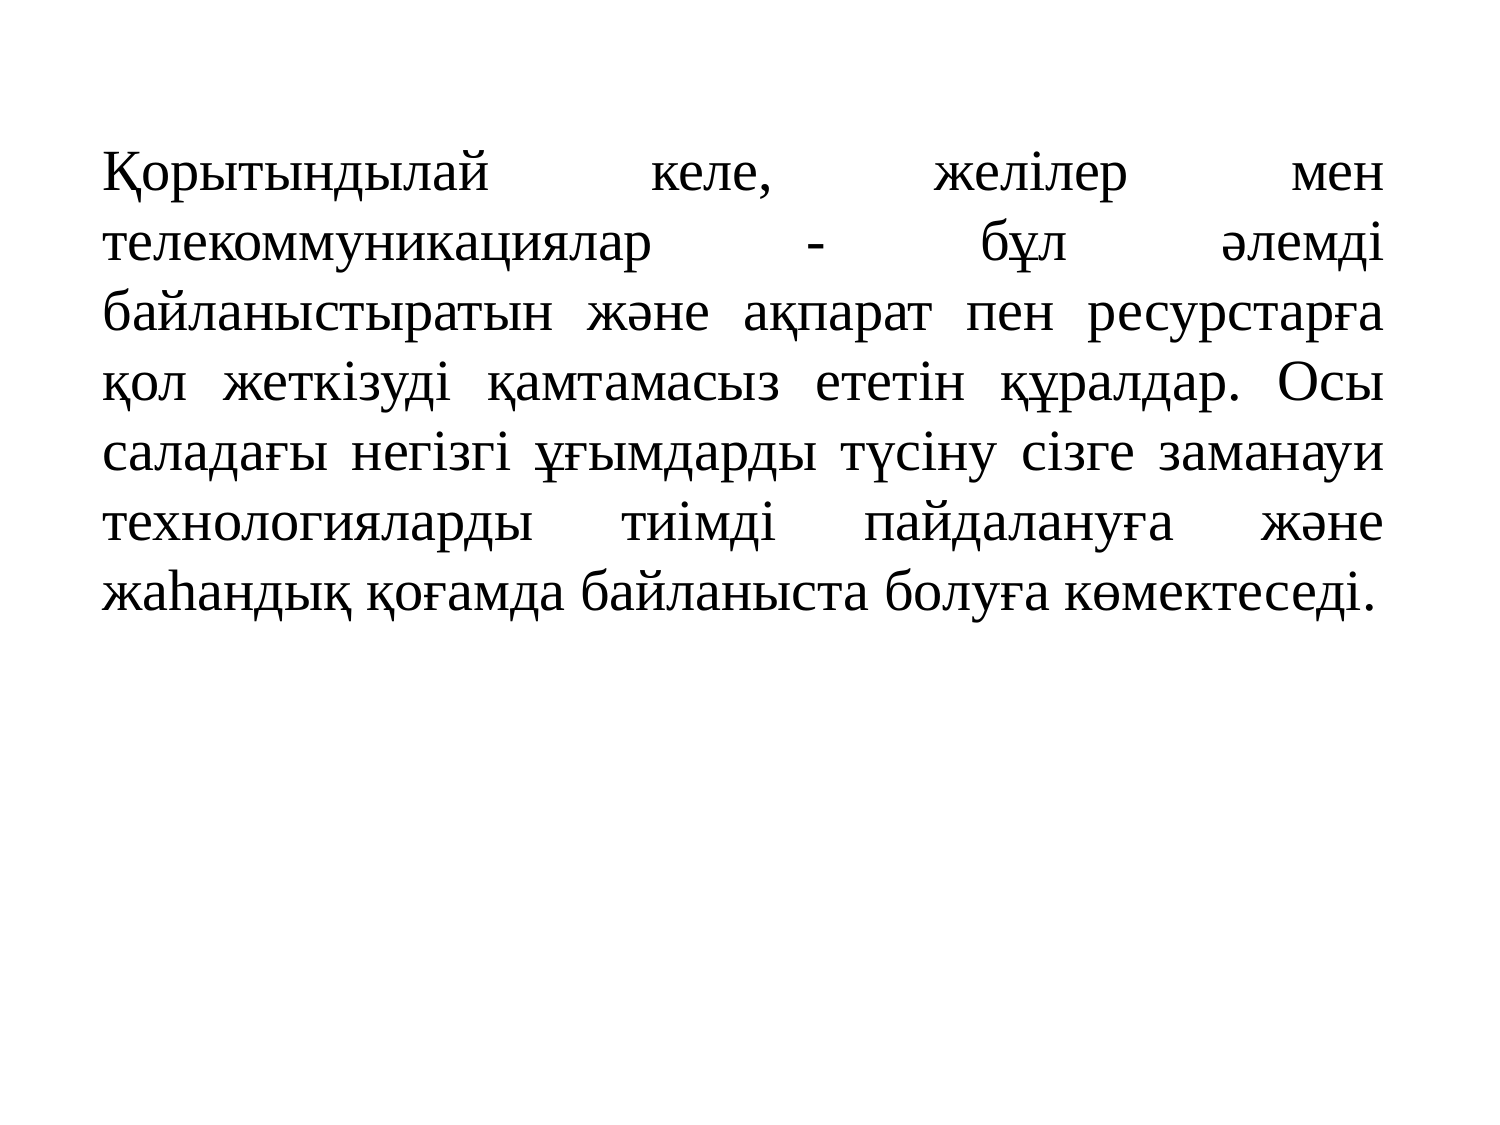

Қорытындылай келе, желілер мен телекоммуникациялар - бұл әлемді байланыстыратын және ақпарат пен ресурстарға қол жеткізуді қамтамасыз ететін құралдар. Осы саладағы негізгі ұғымдарды түсіну сізге заманауи технологияларды тиімді пайдалануға және жаһандық қоғамда байланыста болуға көмектеседі.